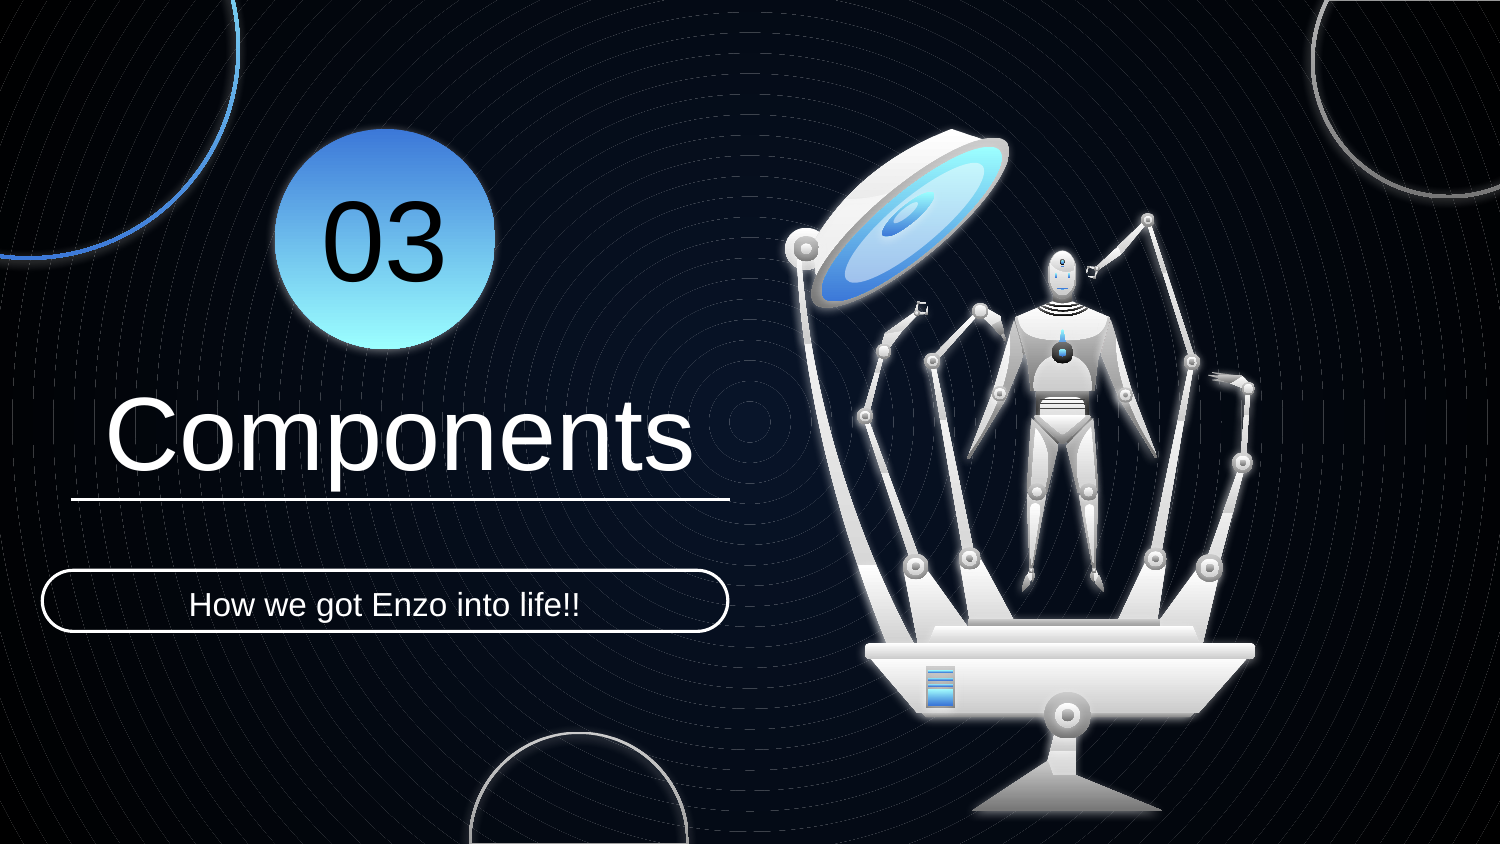

03
# Components
How we got Enzo into life!!